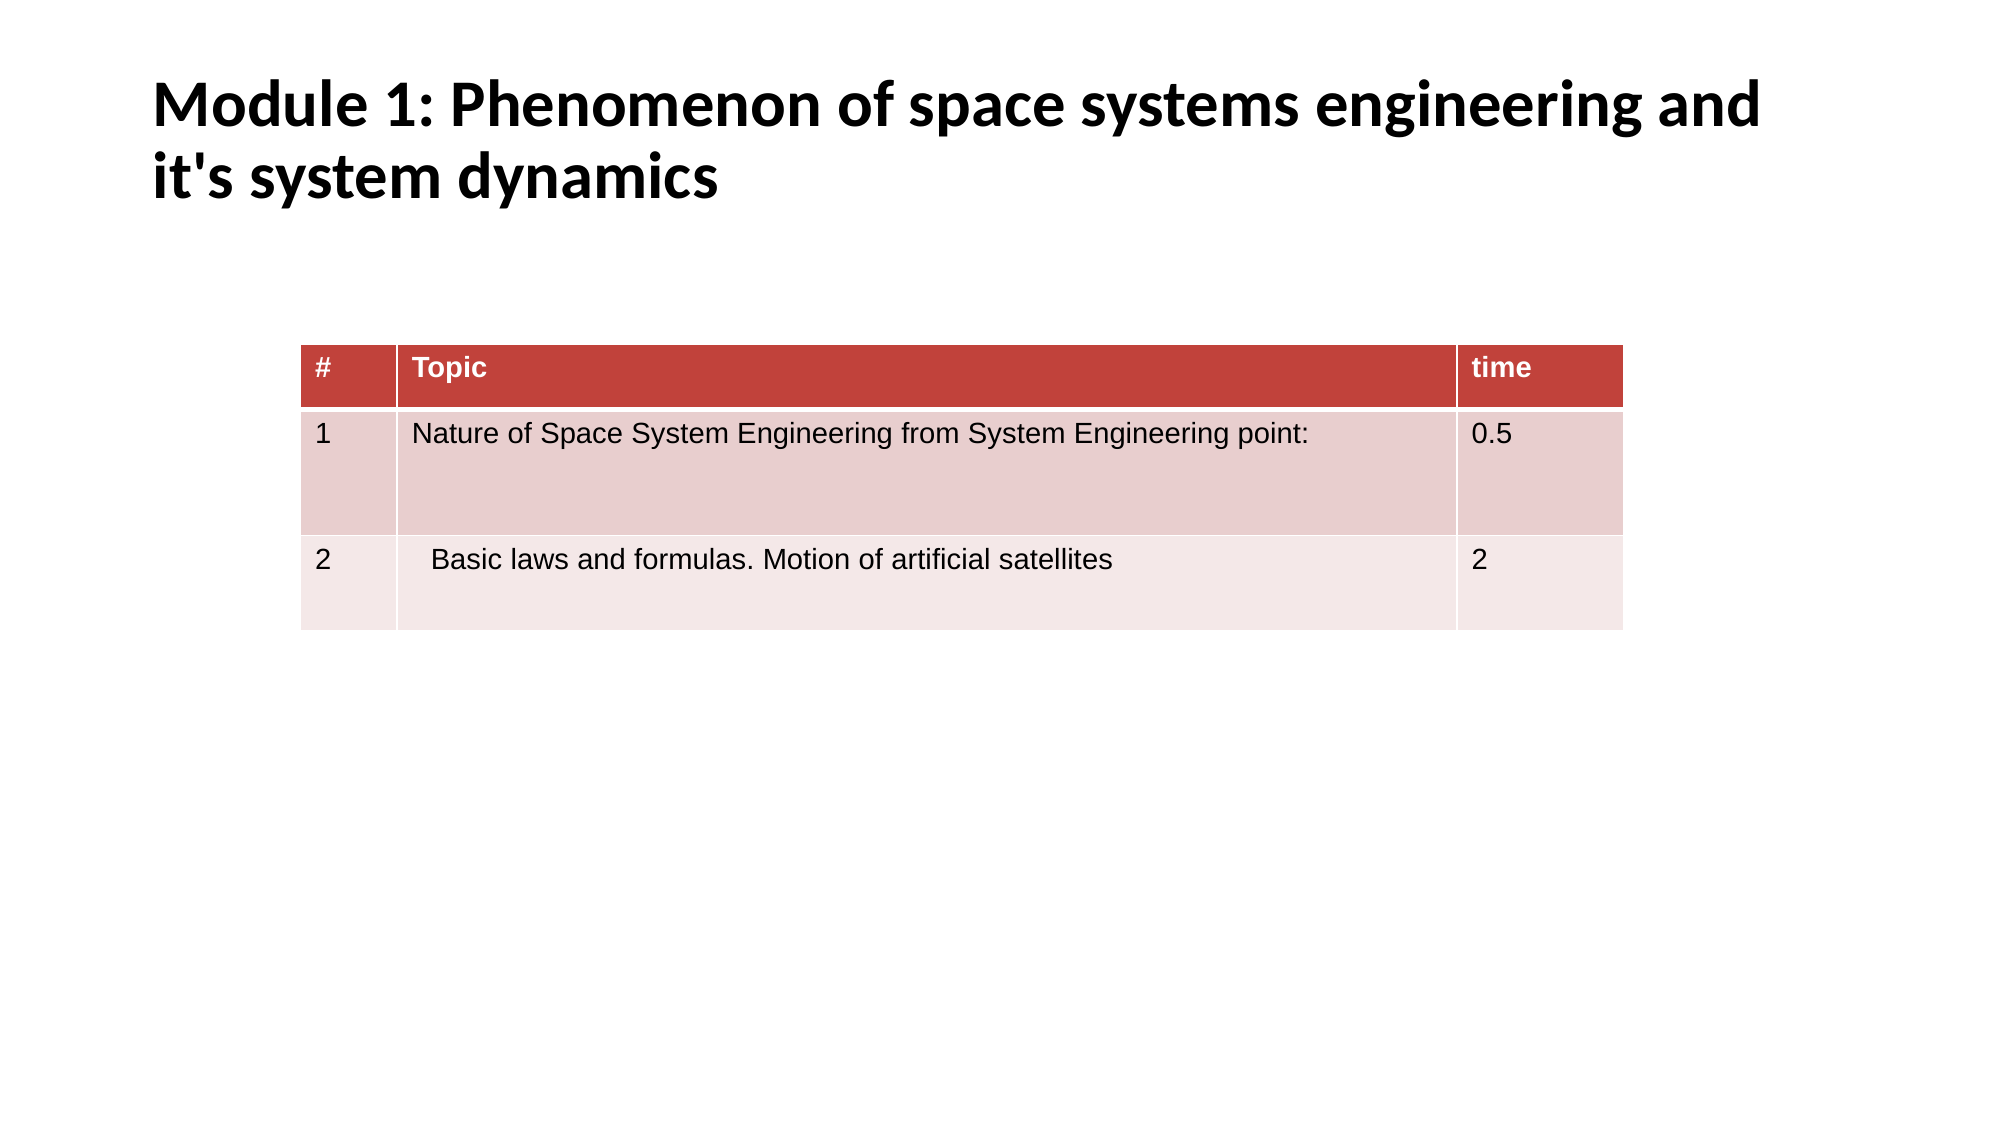

# Module 1: Phenomenon of space systems engineering and it's system dynamics
| # | Topic | time |
| --- | --- | --- |
| 1 | Nature of Space System Engineering from System Engineering point: | 0.5 |
| 2 | Basic laws and formulas. Motion of artificial satellites | 2 |